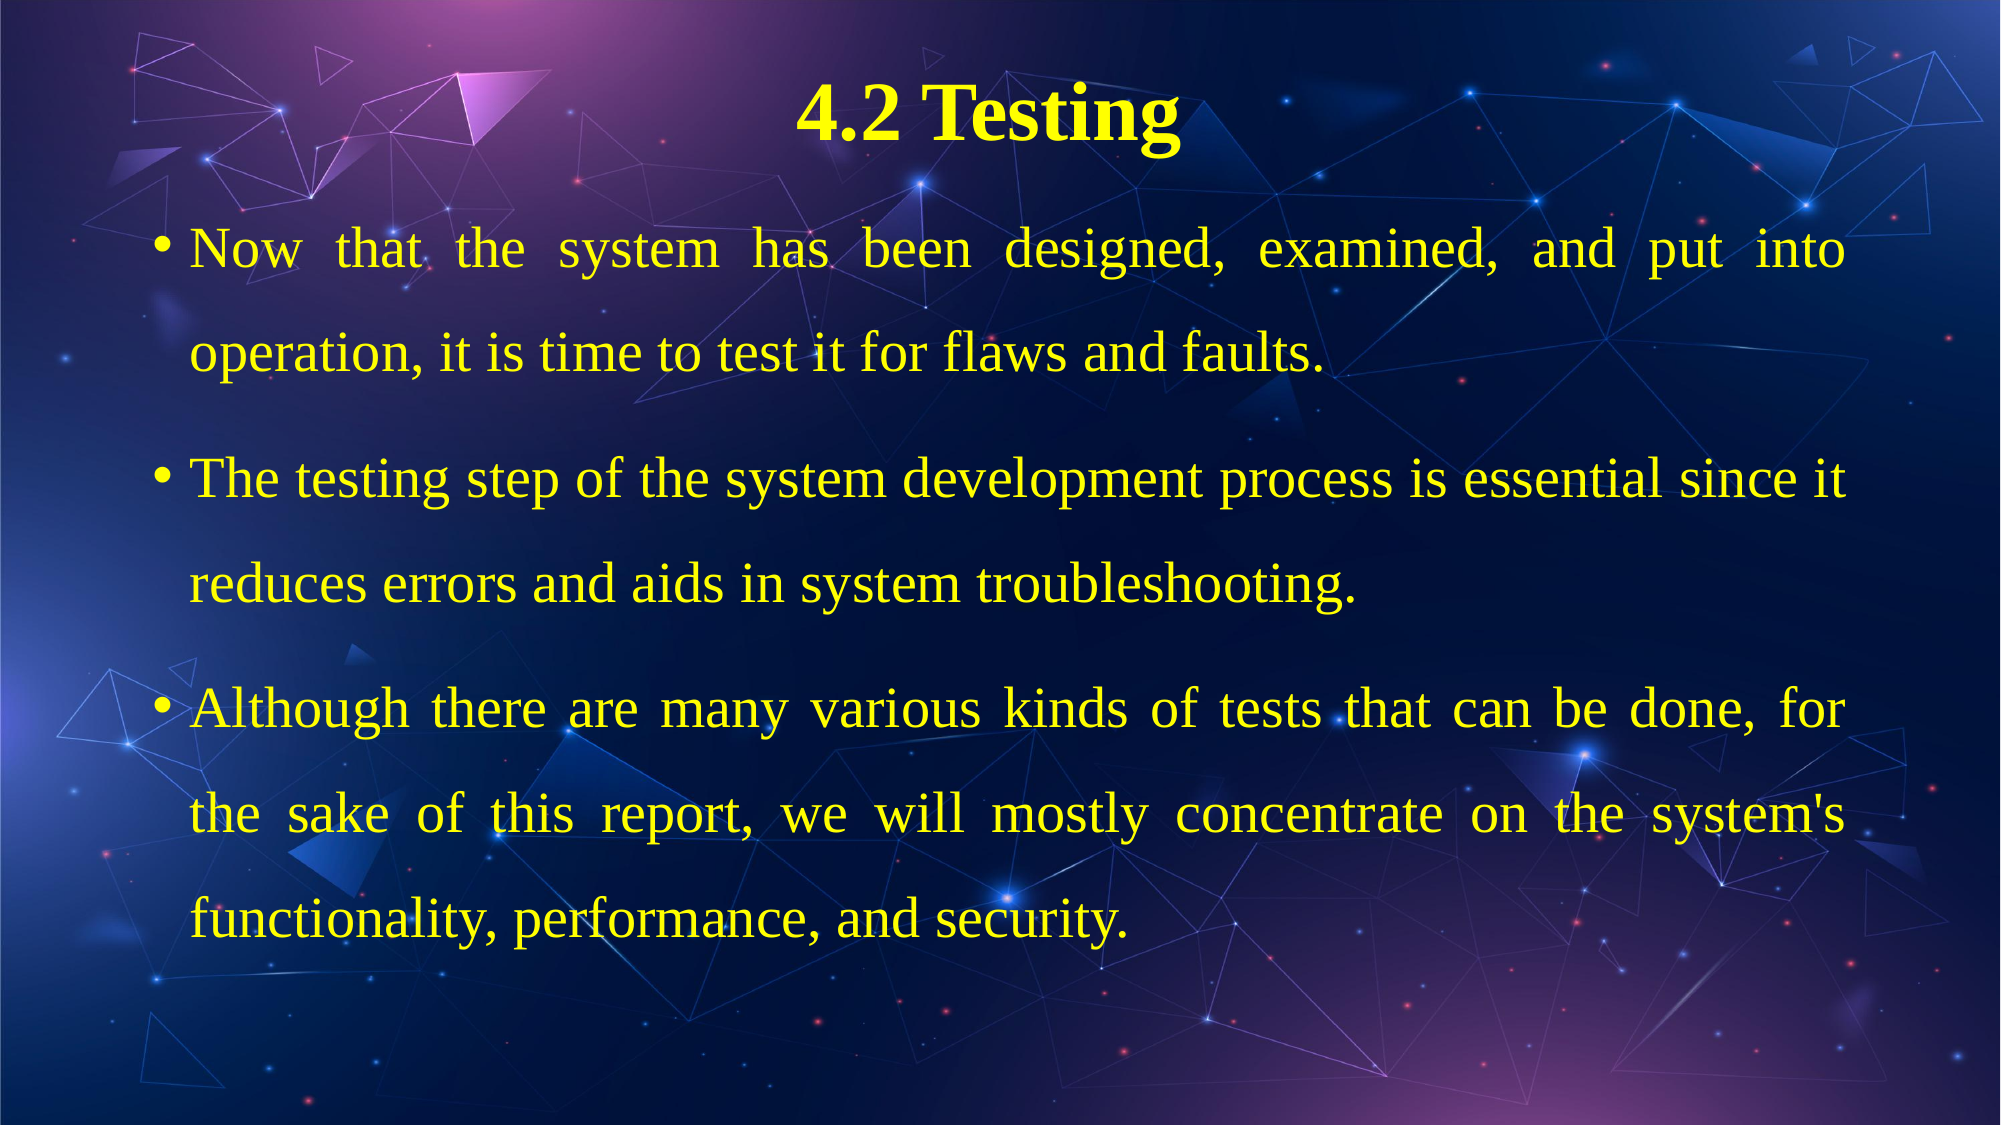

# 4.2 Testing
Now that the system has been designed, examined, and put into operation, it is time to test it for flaws and faults.
The testing step of the system development process is essential since it reduces errors and aids in system troubleshooting.
Although there are many various kinds of tests that can be done, for the sake of this report, we will mostly concentrate on the system's functionality, performance, and security.